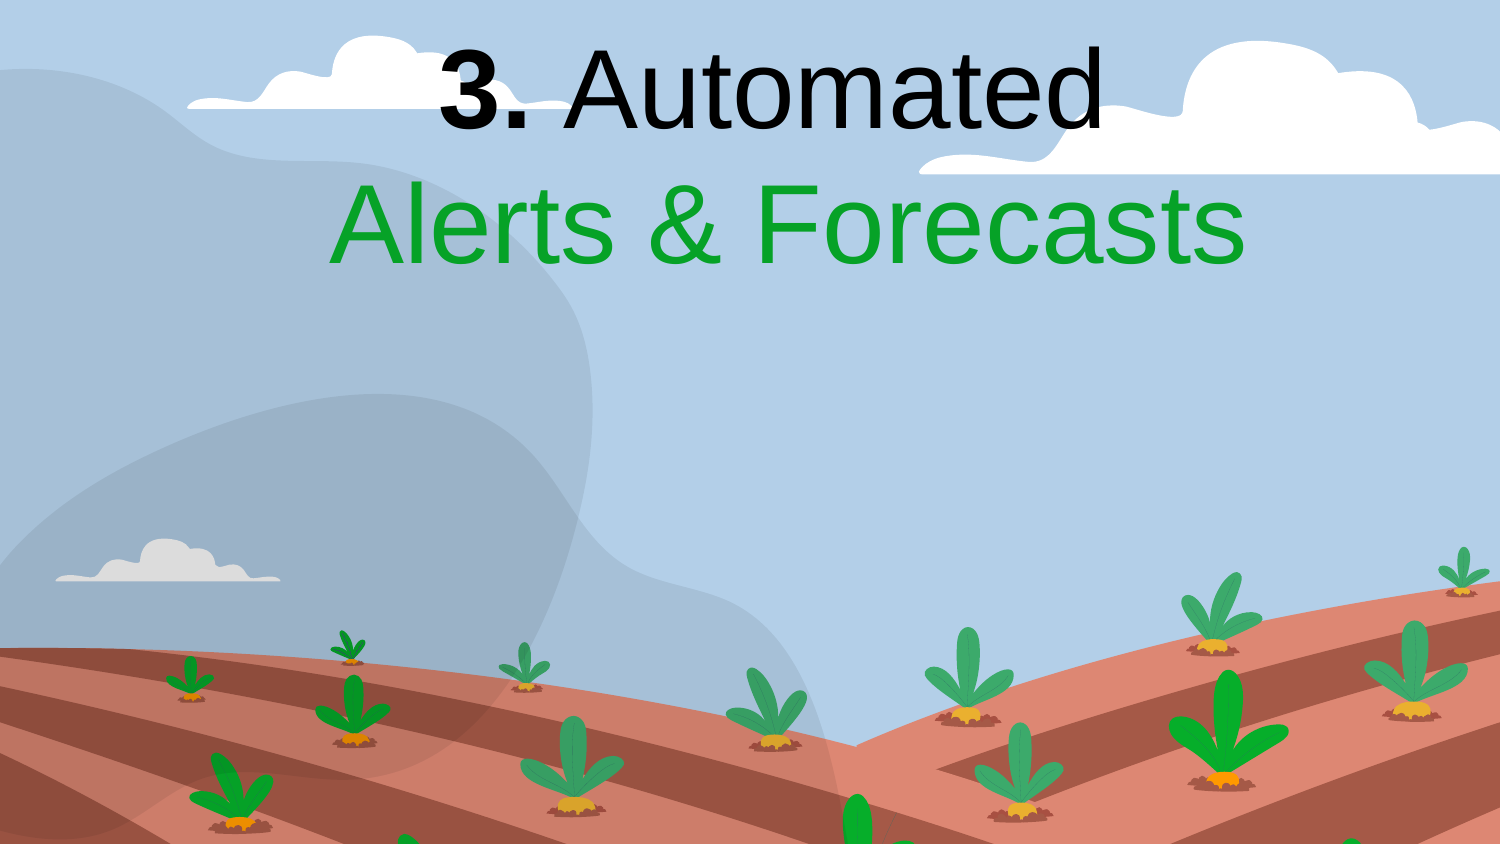

# 3. Automated Alerts & Forecasts
3. Automated  Alerts & Forecasts

The Problem: Sudden weather shifts or disease outbreaks devastate crops.
How It Works: Real-time monitoring via /weatherforecast & /disease_detection.
The Solution: Instant alerts to farmers in affected areas.
Impact: Farmers take timely action → reduced losses, improved resilience.